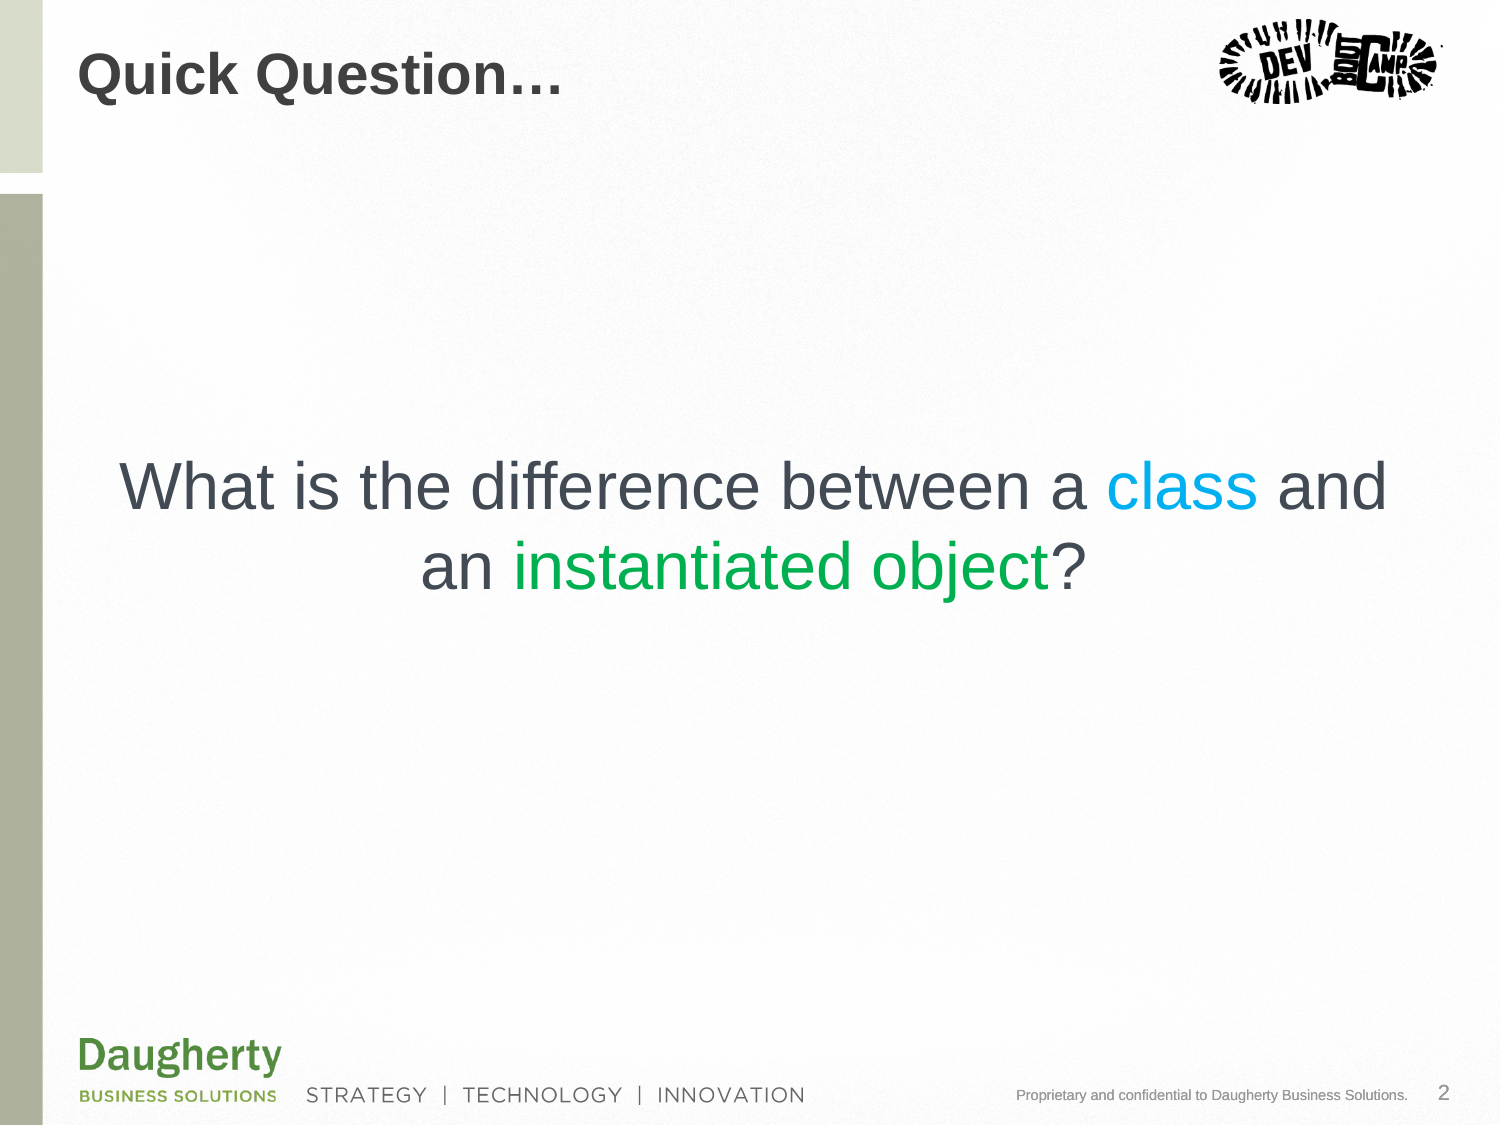

# Quick Question…

What is the difference between a class and an instantiated object?
2
Proprietary and confidential to Daugherty Business Solutions.